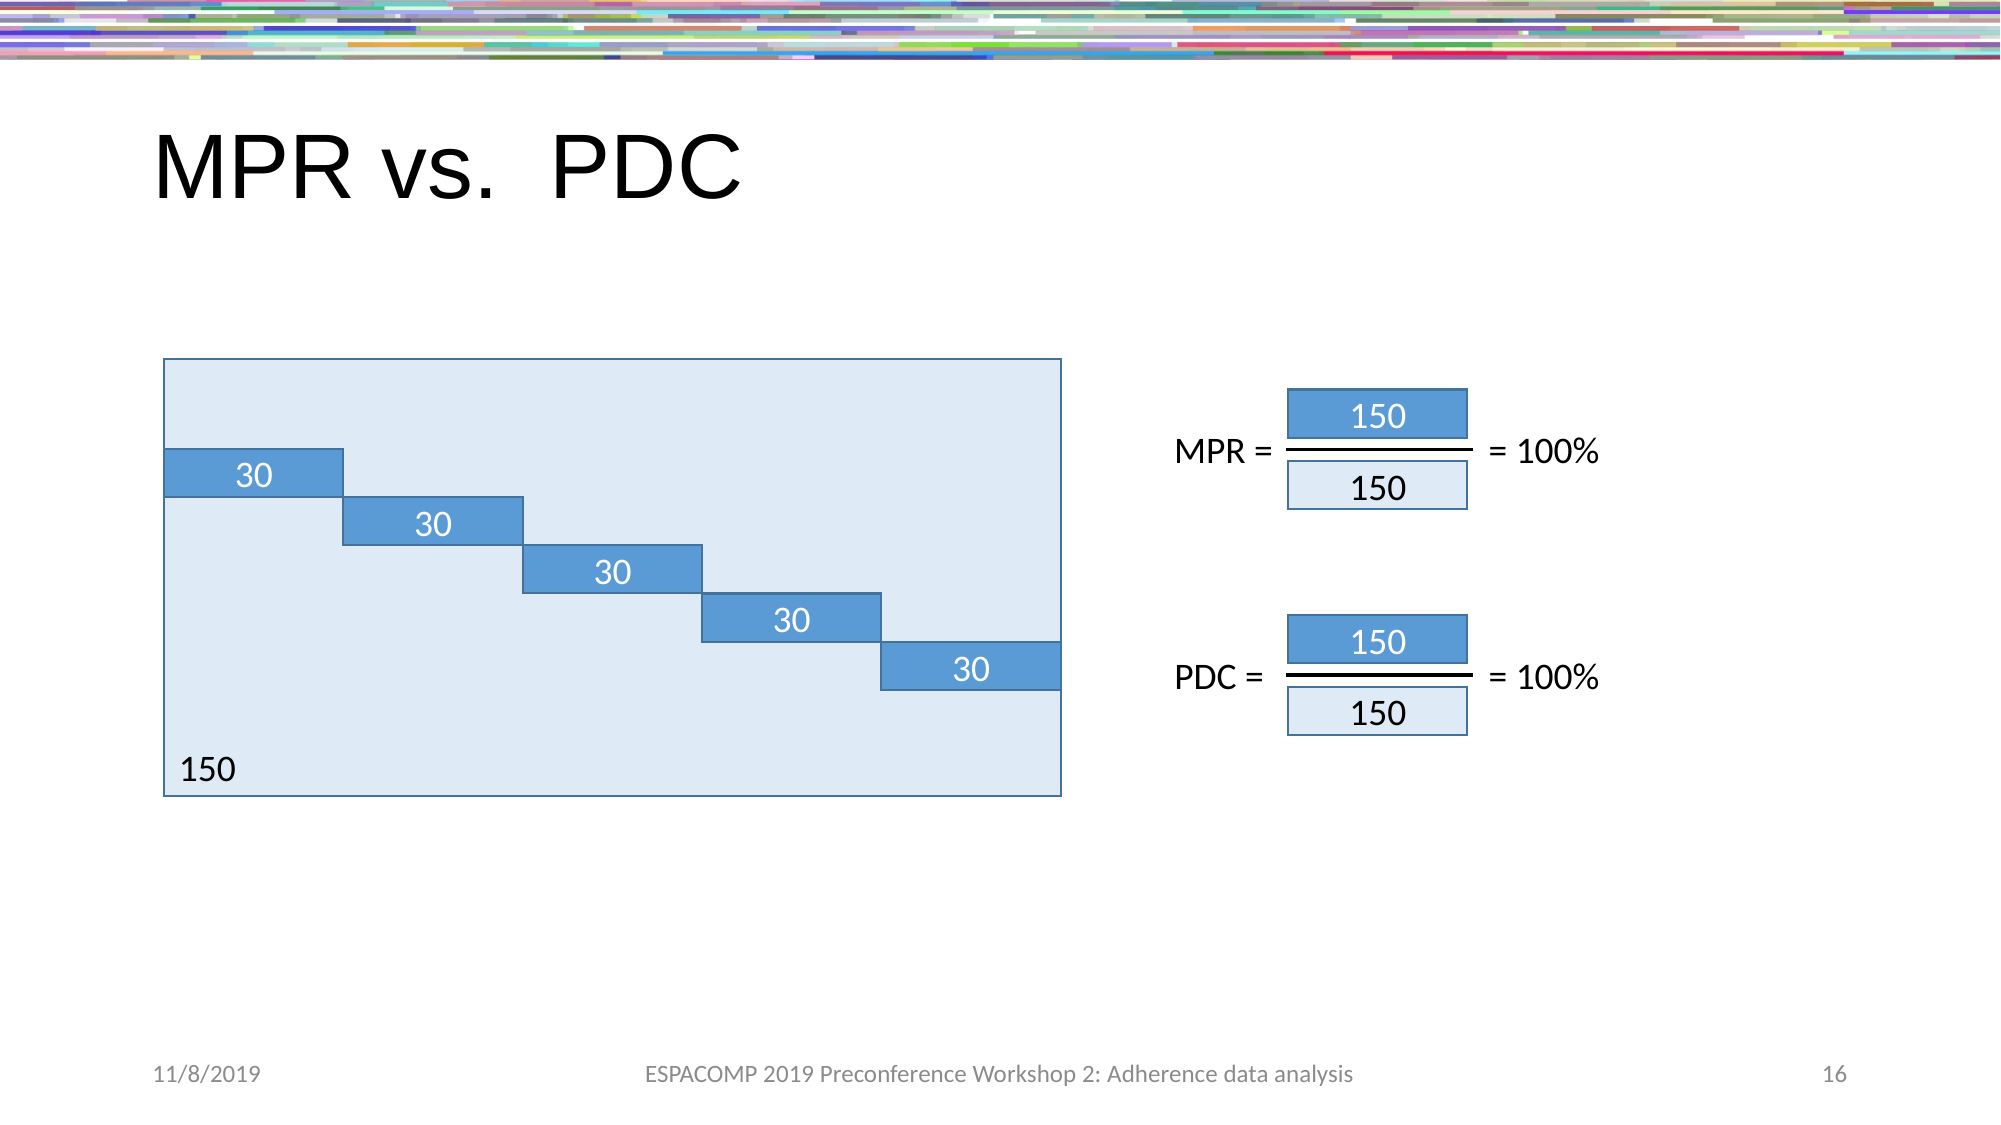

# MPR vs.  PDC
150
150
MPR =
= 100%
30
150
30
30
30
150
30
PDC =
= 100%
150
11/8/2019
ESPACOMP 2019 Preconference Workshop 2: Adherence data analysis
16